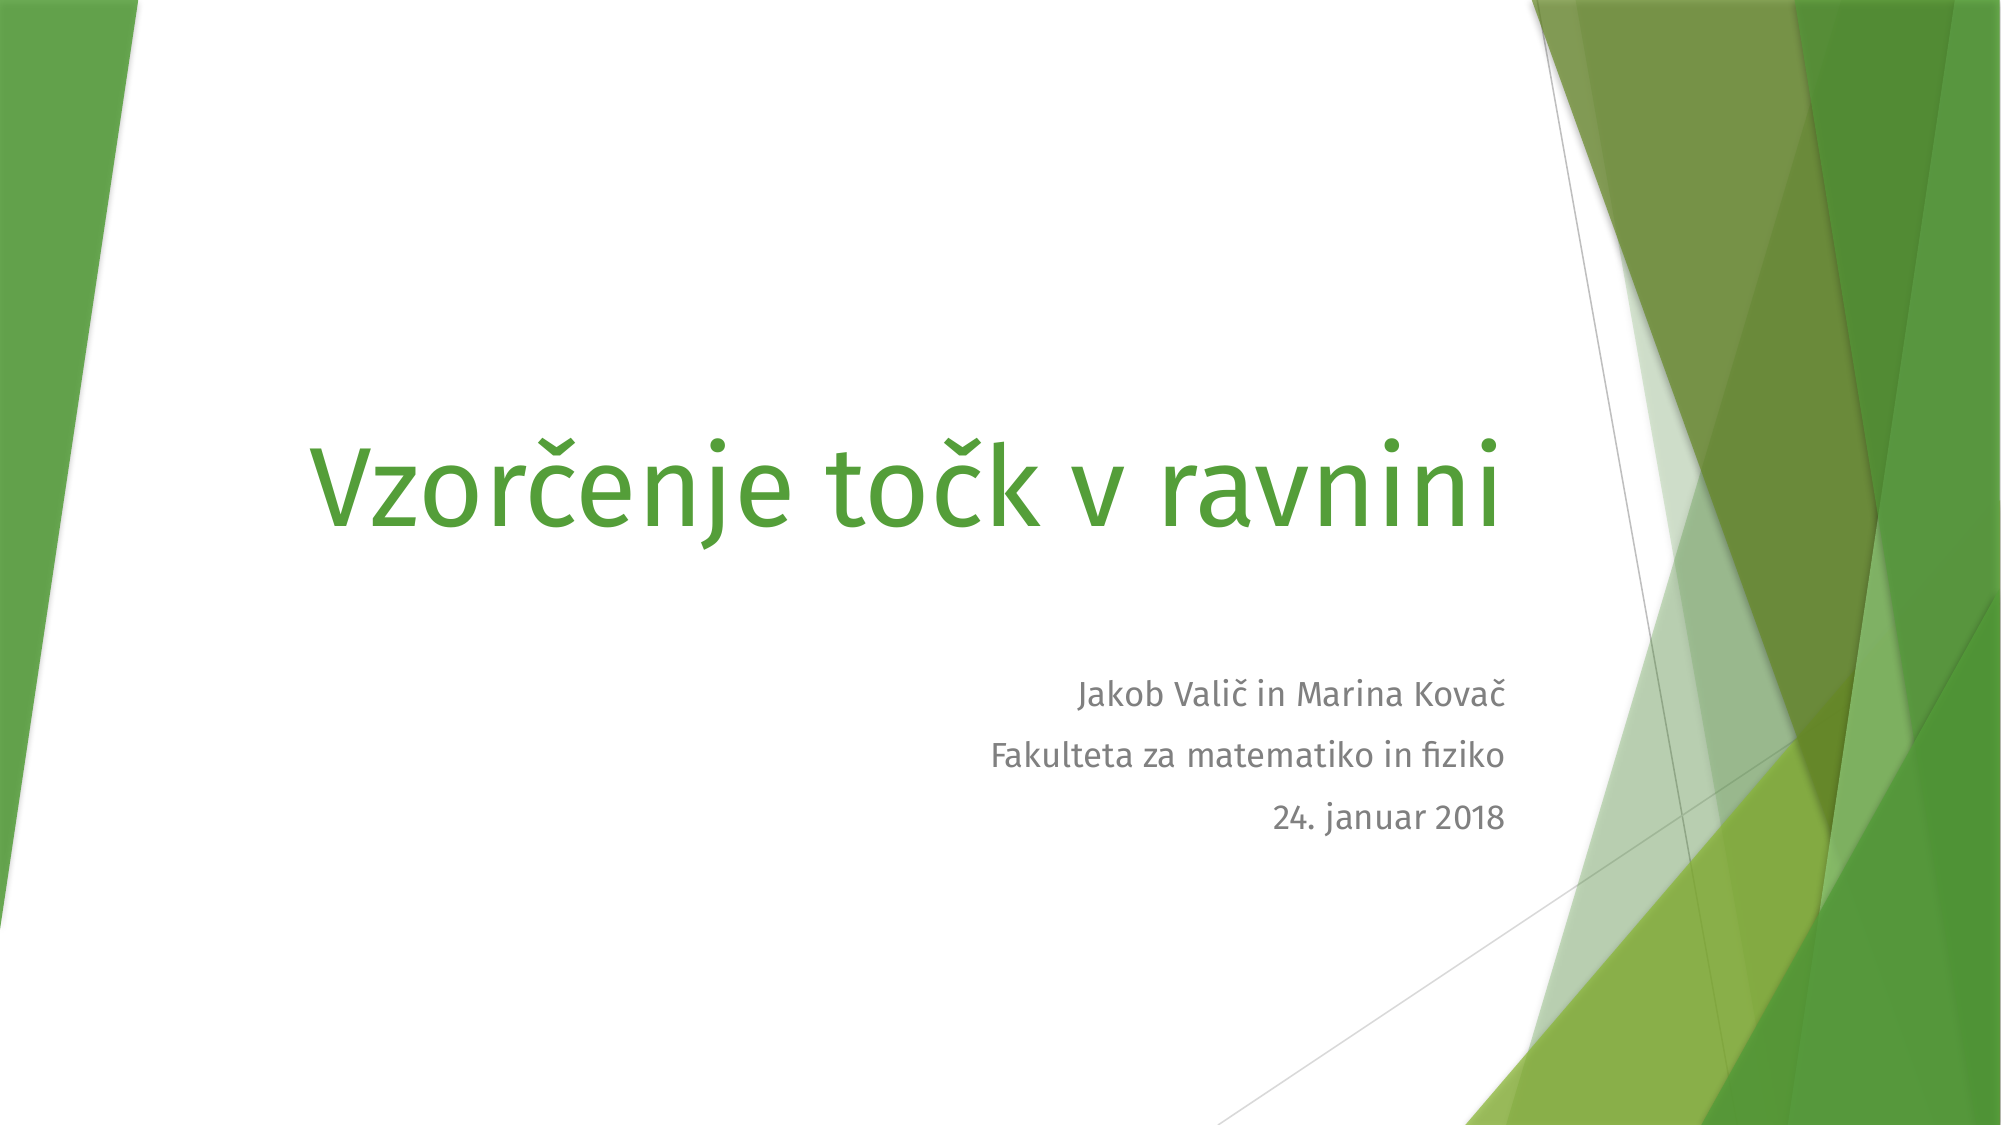

# Vzorčenje točk v ravnini
Jakob Valič in Marina Kovač
Fakulteta za matematiko in fiziko
24. januar 2018